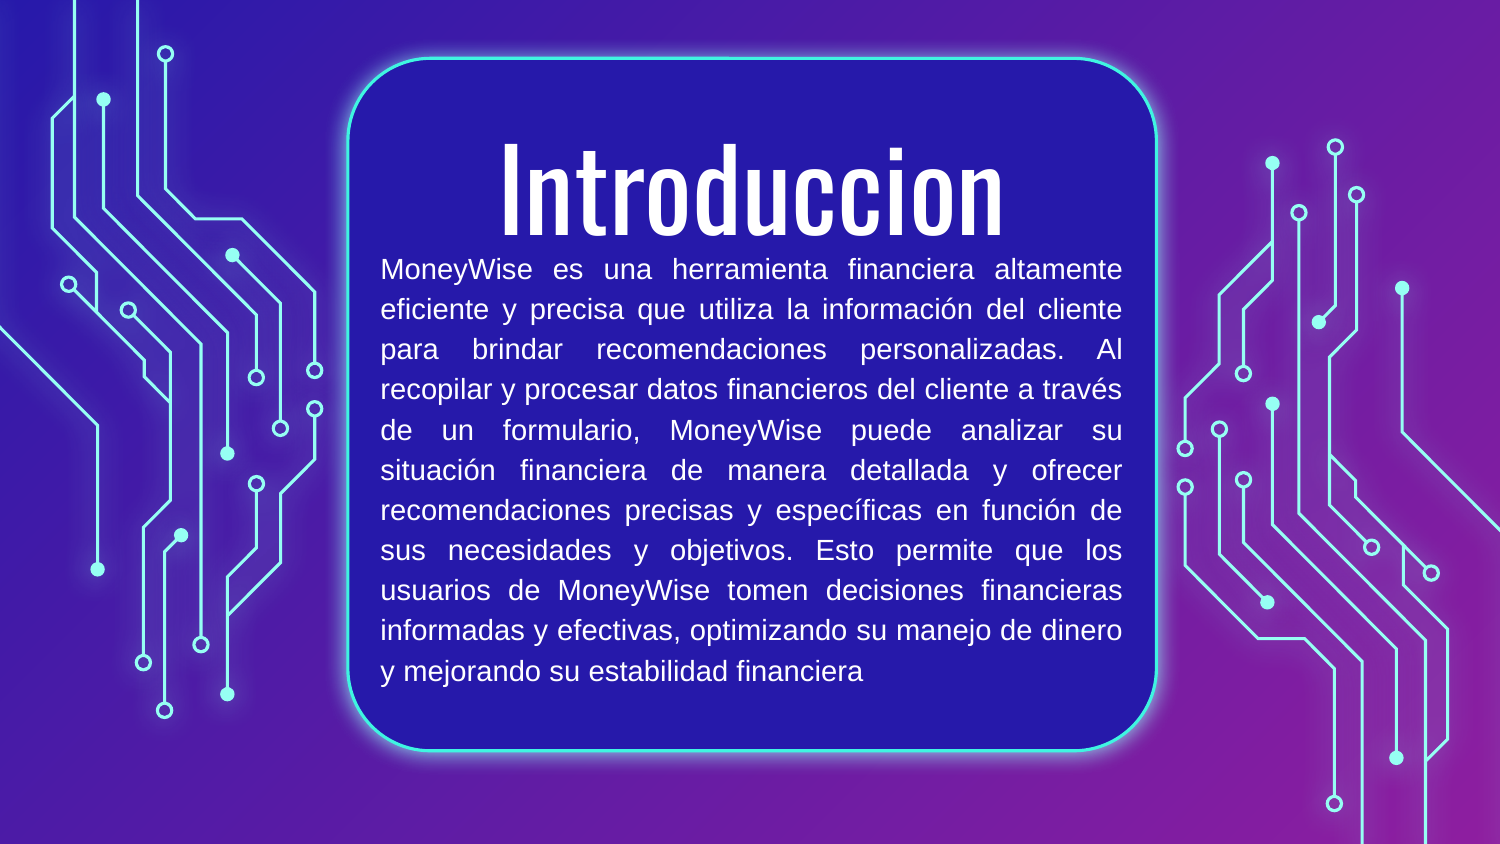

# Introduccion
MoneyWise es una herramienta financiera altamente eficiente y precisa que utiliza la información del cliente para brindar recomendaciones personalizadas. Al recopilar y procesar datos financieros del cliente a través de un formulario, MoneyWise puede analizar su situación financiera de manera detallada y ofrecer recomendaciones precisas y específicas en función de sus necesidades y objetivos. Esto permite que los usuarios de MoneyWise tomen decisiones financieras informadas y efectivas, optimizando su manejo de dinero y mejorando su estabilidad financiera